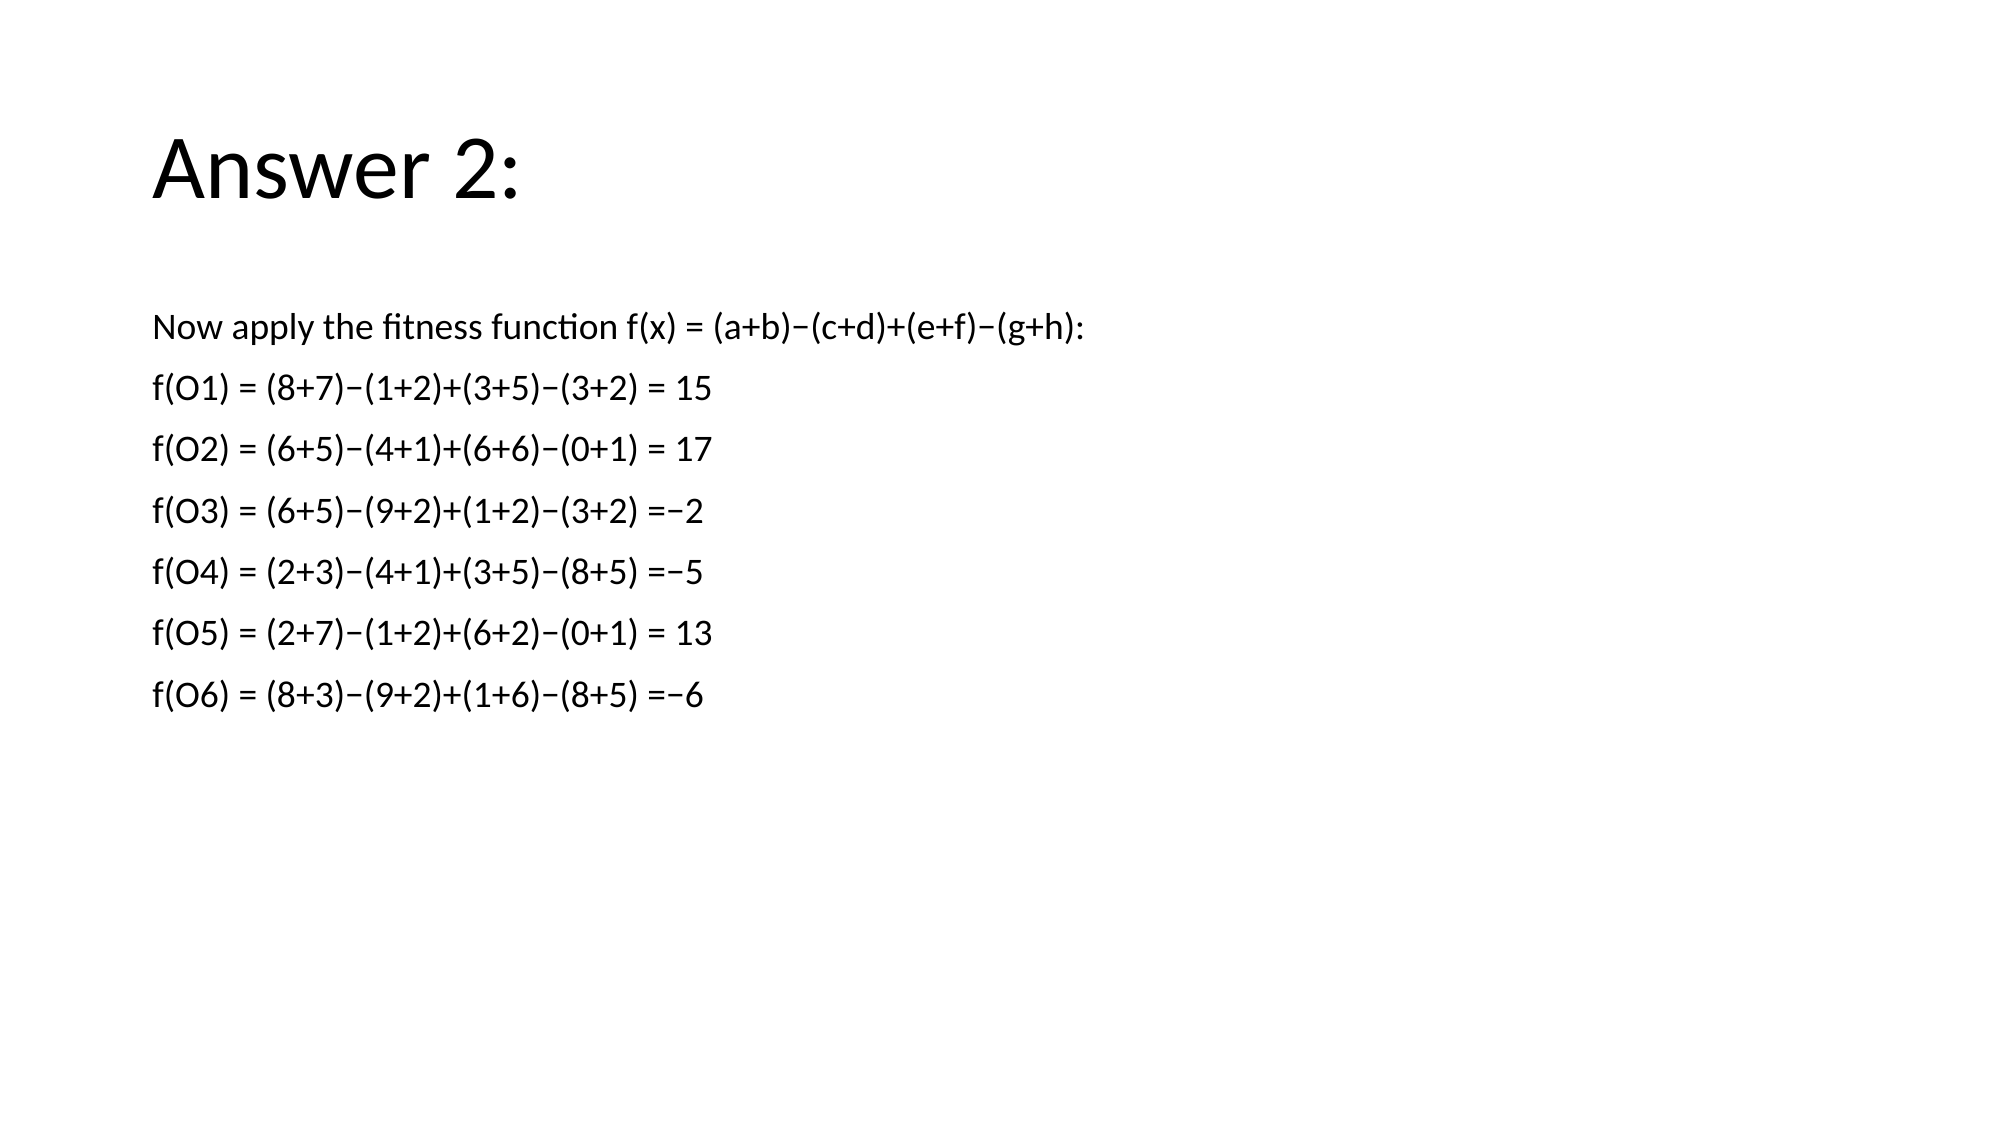

# Answer 2:
Now apply the ﬁtness function f(x) = (a+b)−(c+d)+(e+f)−(g+h):
f(O1) = (8+7)−(1+2)+(3+5)−(3+2) = 15
f(O2) = (6+5)−(4+1)+(6+6)−(0+1) = 17
f(O3) = (6+5)−(9+2)+(1+2)−(3+2) =−2
f(O4) = (2+3)−(4+1)+(3+5)−(8+5) =−5
f(O5) = (2+7)−(1+2)+(6+2)−(0+1) = 13
f(O6) = (8+3)−(9+2)+(1+6)−(8+5) =−6